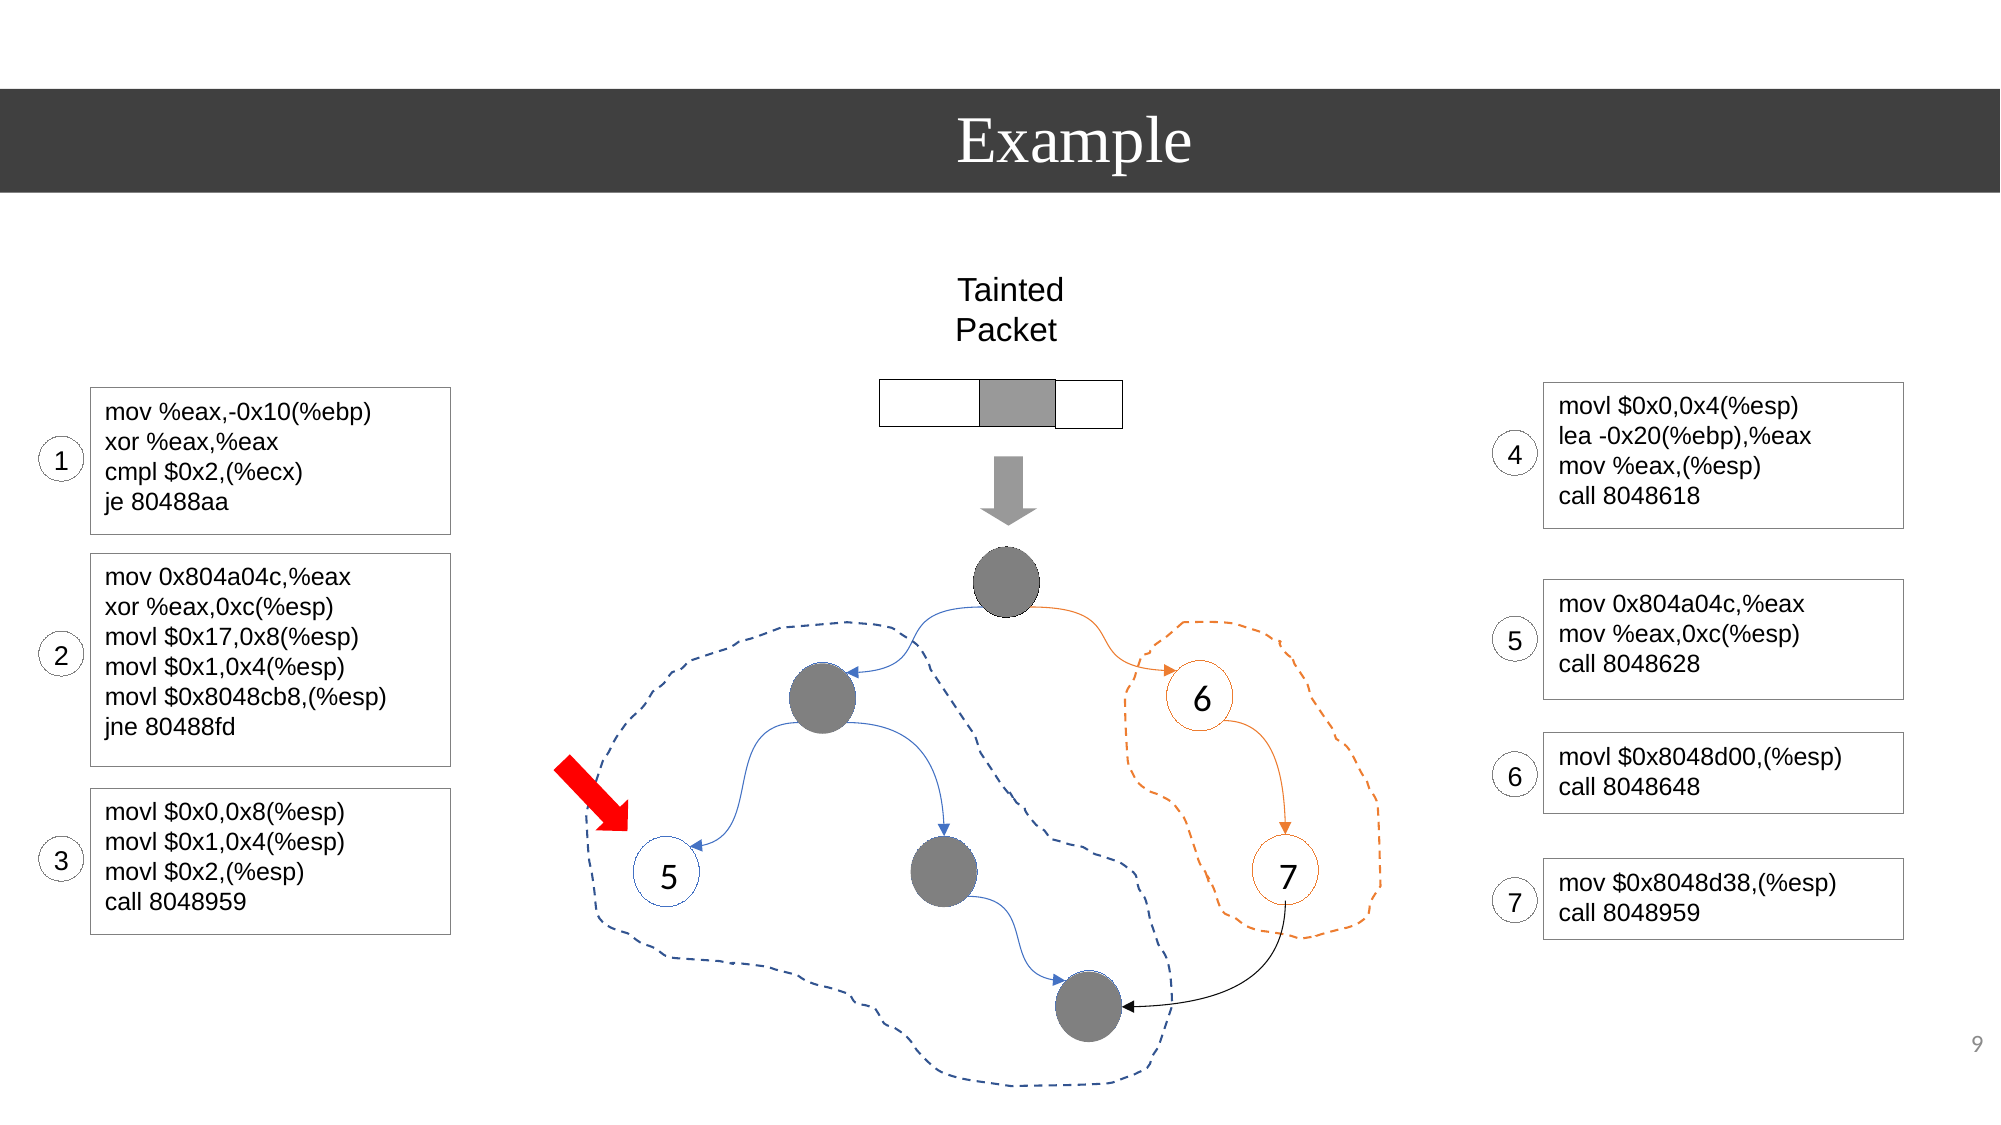

# Example
Tainted Packet

movl $0x0,0x4(%esp)
lea -0x20(%ebp),%eax
mov %eax,(%esp)
call 8048618
mov %eax,-0x10(%ebp)
xor %eax,%eax
cmpl $0x2,(%ecx)
je 80488aa

4

1

1
mov 0x804a04c,%eax
xor %eax,0xc(%esp)
movl $0x17,0x8(%esp)
movl $0x1,0x4(%esp)
movl $0x8048cb8,(%esp)
jne 80488fd
mov 0x804a04c,%eax
mov %eax,0xc(%esp)
call 8048628

5

2

6
2
movl $0x8048d00,(%esp)
call 8048648

6
movl $0x0,0x8(%esp)
movl $0x1,0x4(%esp)
movl $0x2,(%esp)
call 8048959

3

3
7
5
mov $0x8048d38,(%esp)
call 8048959

7

4
9